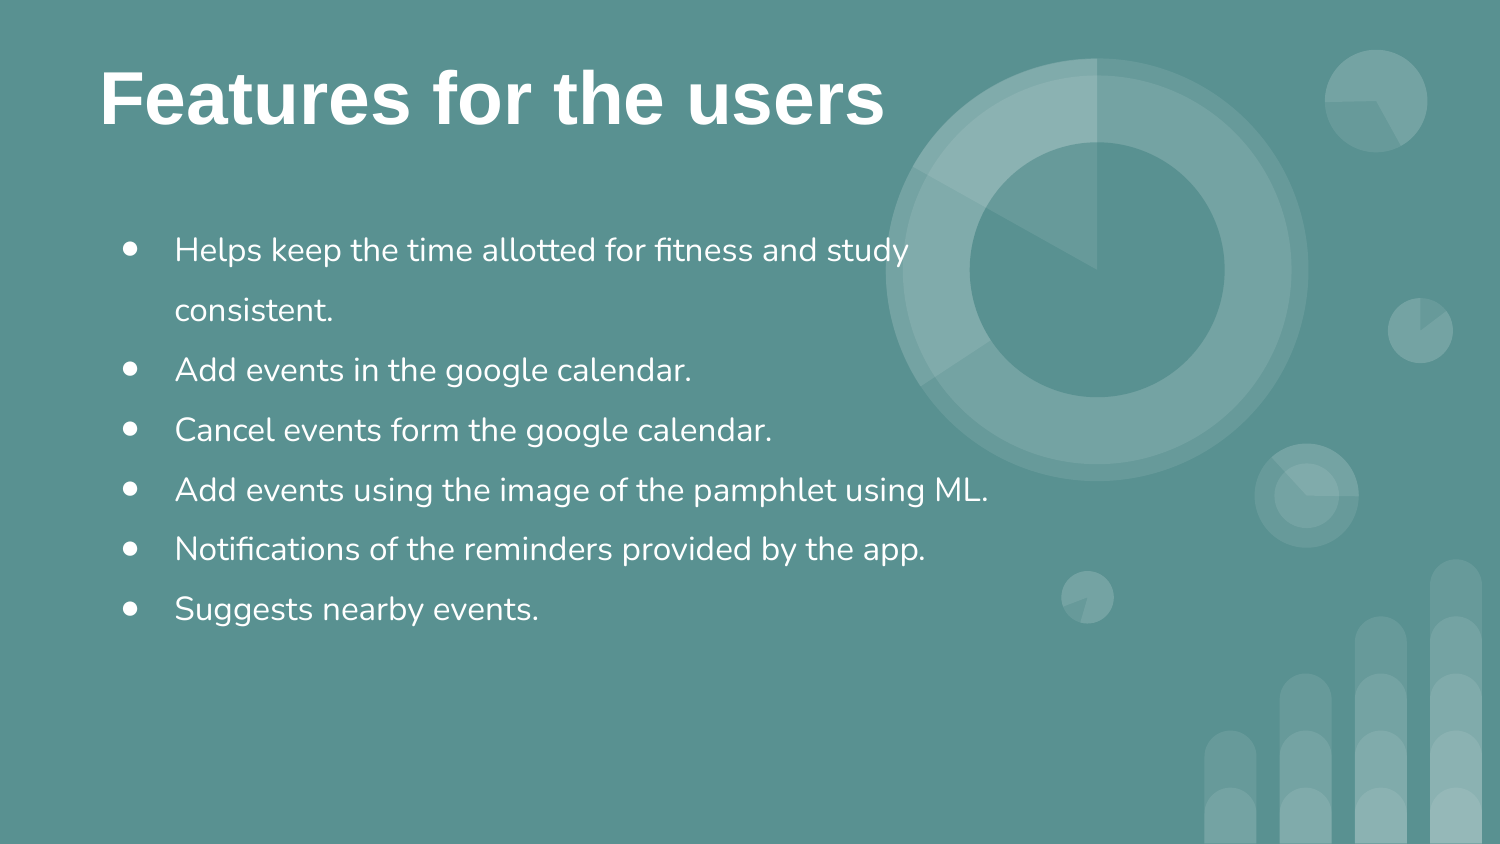

# Features for the users
Helps keep the time allotted for fitness and study consistent.
Add events in the google calendar.
Cancel events form the google calendar.
Add events using the image of the pamphlet using ML.
Notifications of the reminders provided by the app.
Suggests nearby events.